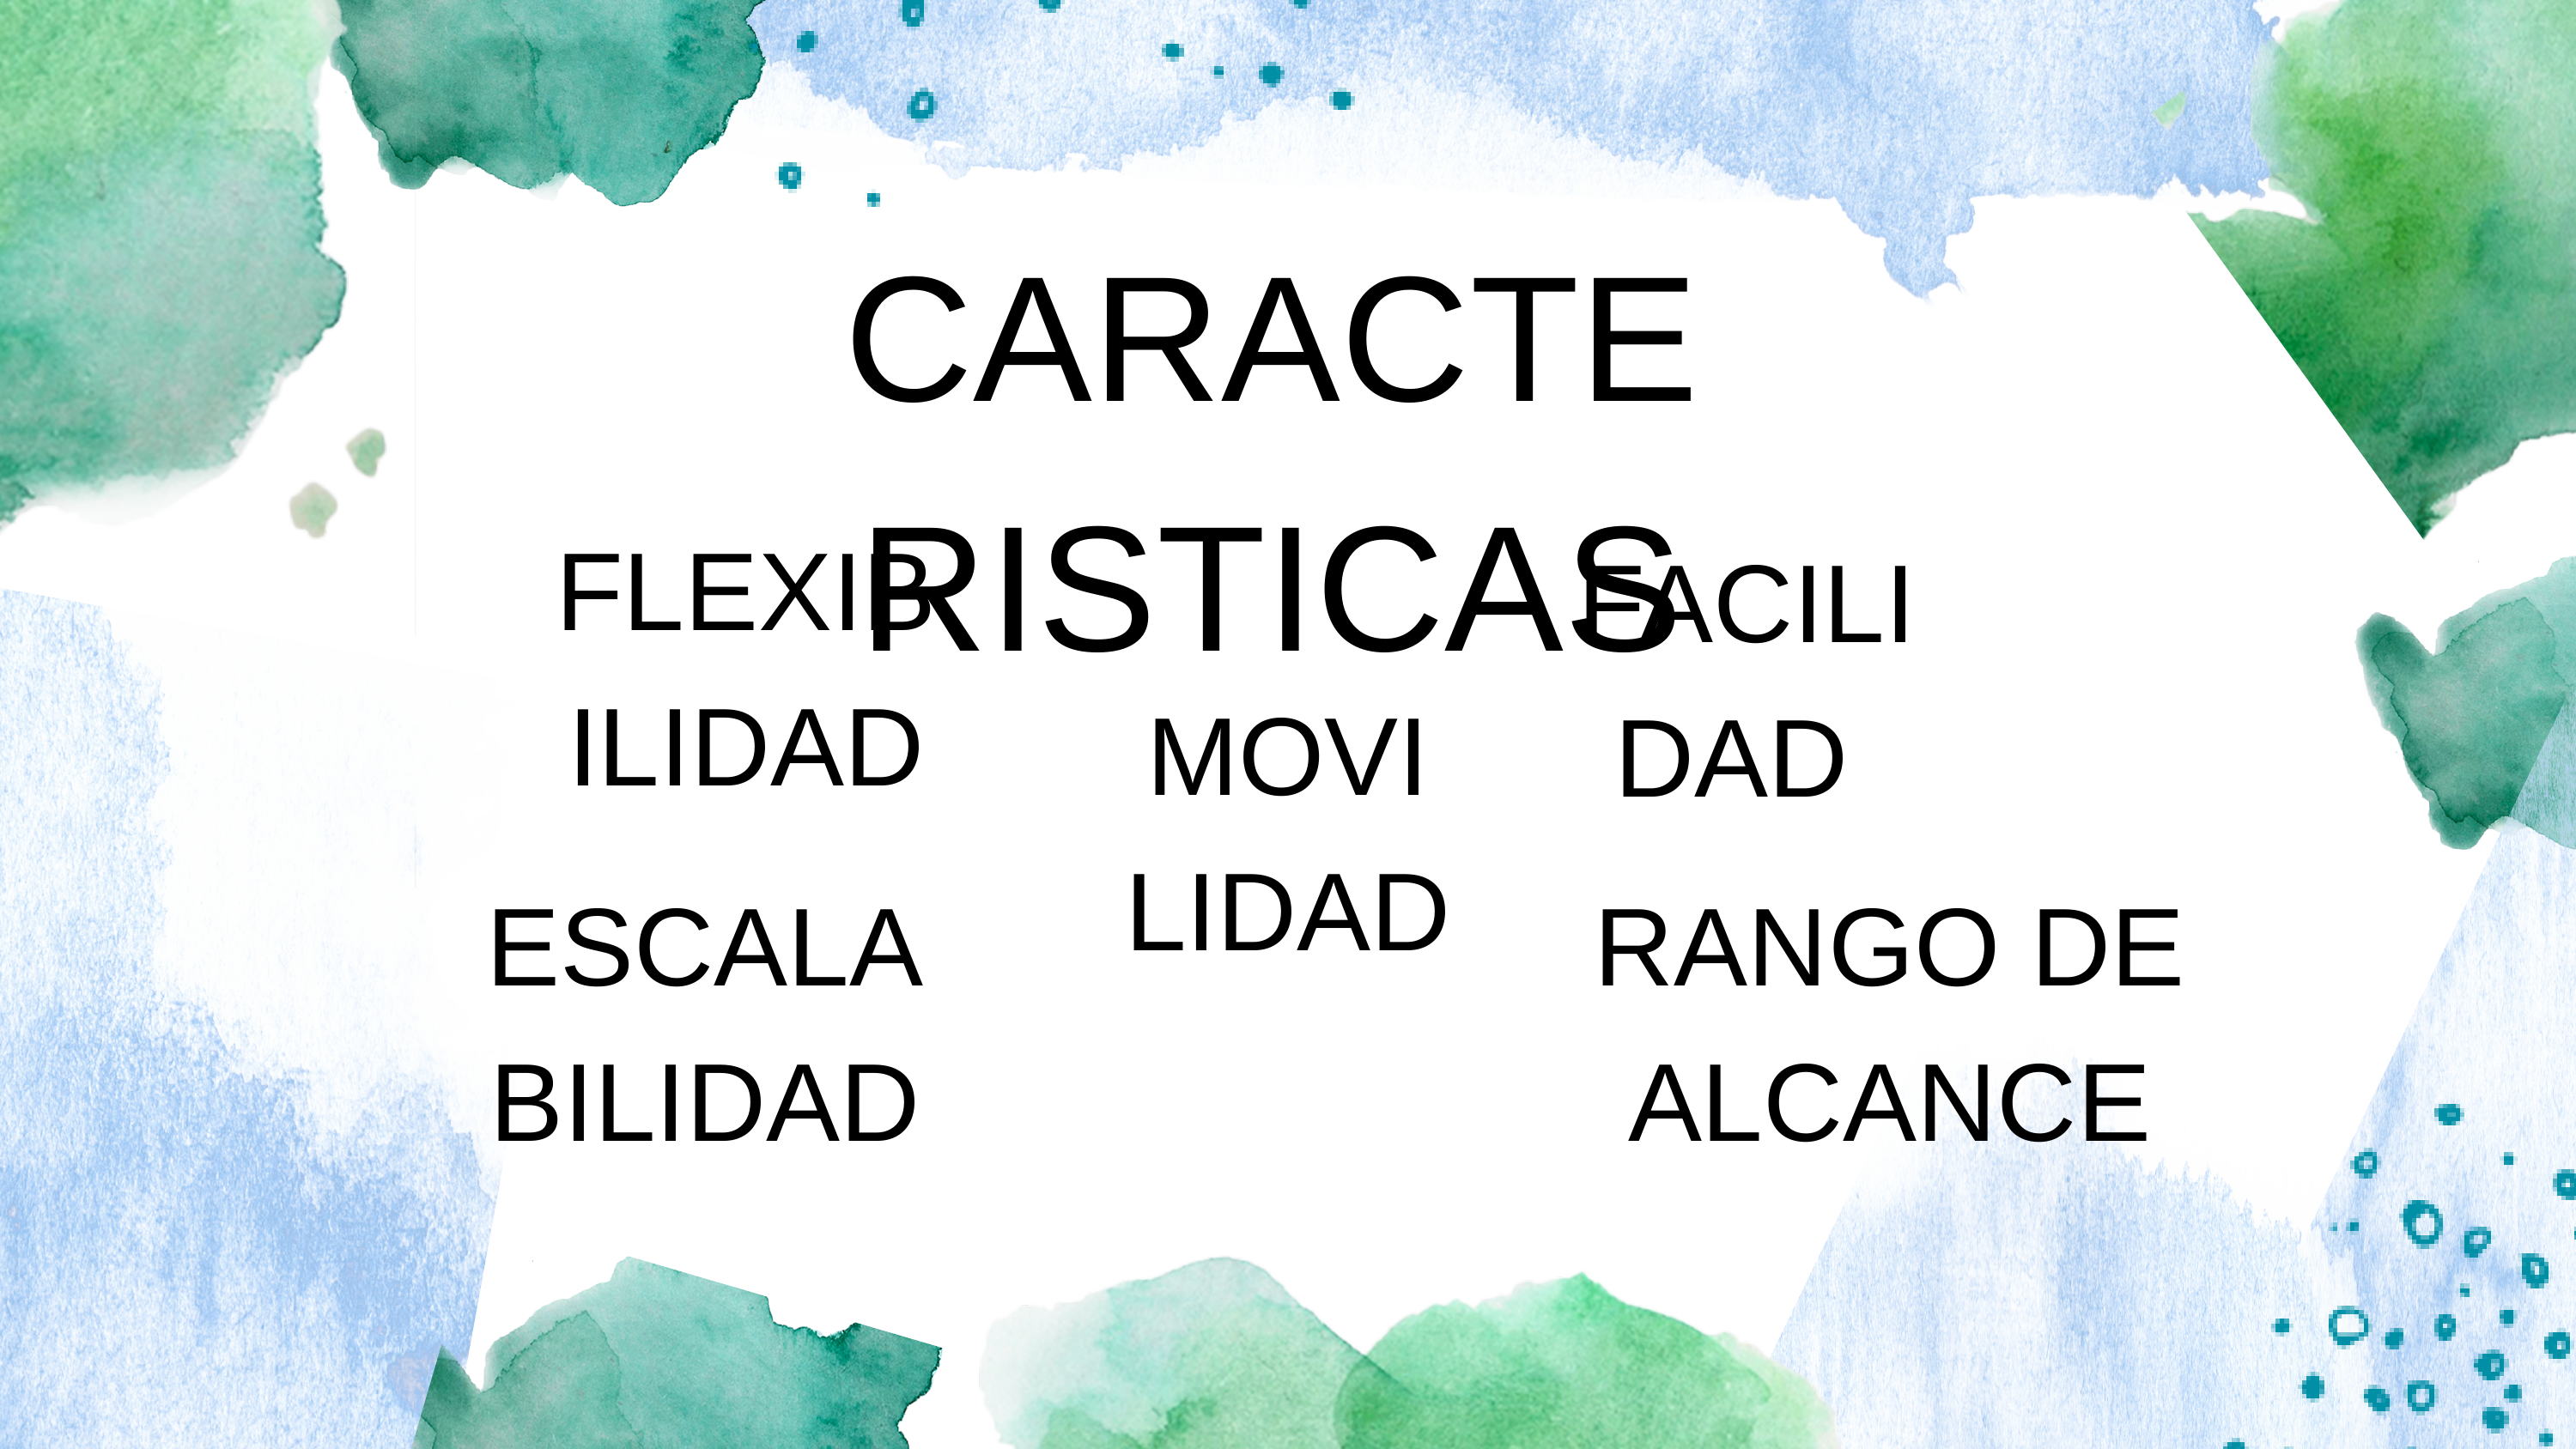

CARACTERISTICAS

FLEXIBILIDAD
FACILIDAD

MOVILIDAD
ESCALABILIDAD
RANGO DE ALCANCE